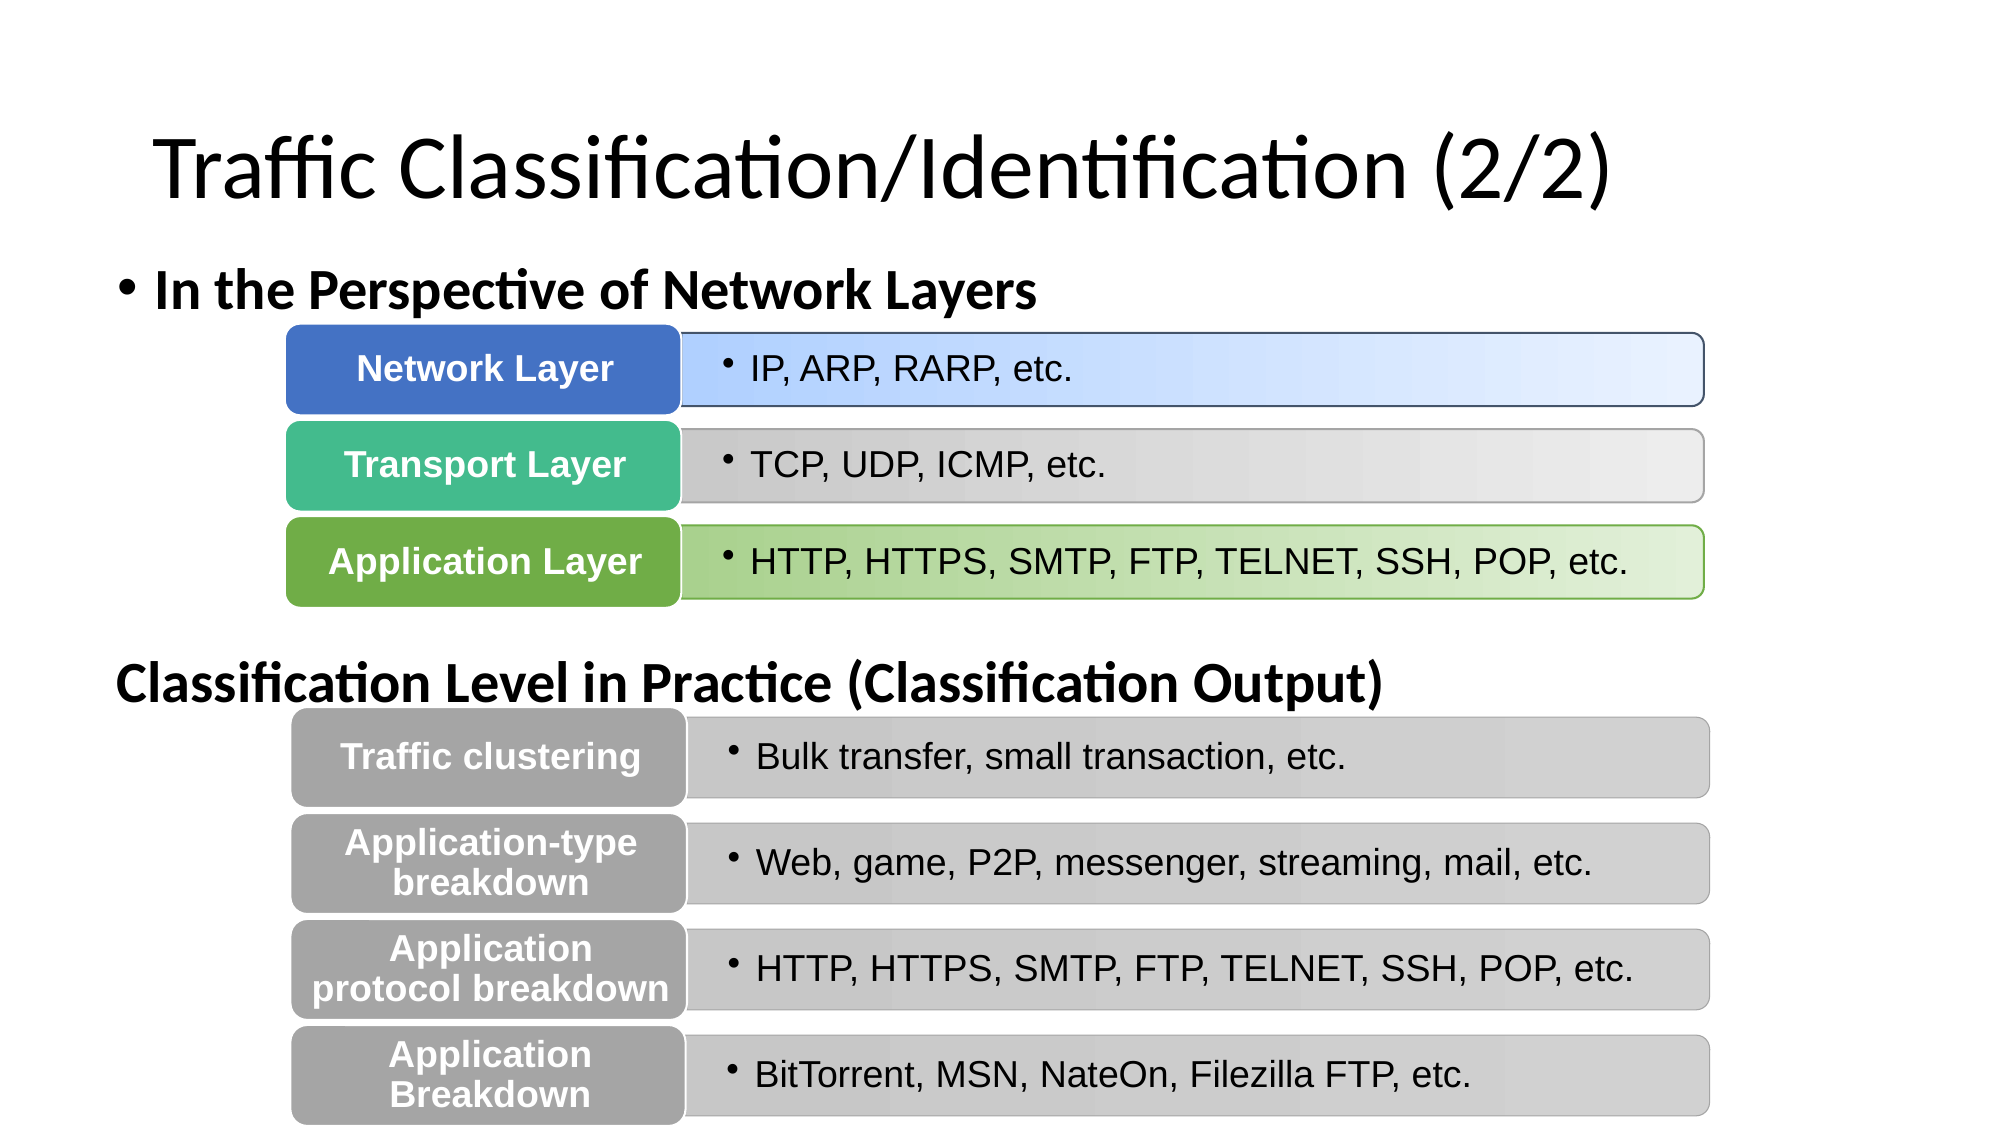

# Traffic Classification/Identification (2/2)
In the Perspective of Network Layers

IP, ARP, RARP, etc.
Network Layer
TCP, UDP, ICMP, etc.
Transport Layer
HTTP, HTTPS, SMTP, FTP, TELNET, SSH, POP, etc.
Application Layer
Classification Level in Practice (Classification Output)

Bulk transfer, small transaction, etc.
Traffic clustering
Web, game, P2P, messenger, streaming, mail, etc.
Application-type breakdown
HTTP, HTTPS, SMTP, FTP, TELNET, SSH, POP, etc.
Application protocol breakdown
BitTorrent, MSN, NateOn, Filezilla FTP, etc.
Application Breakdown